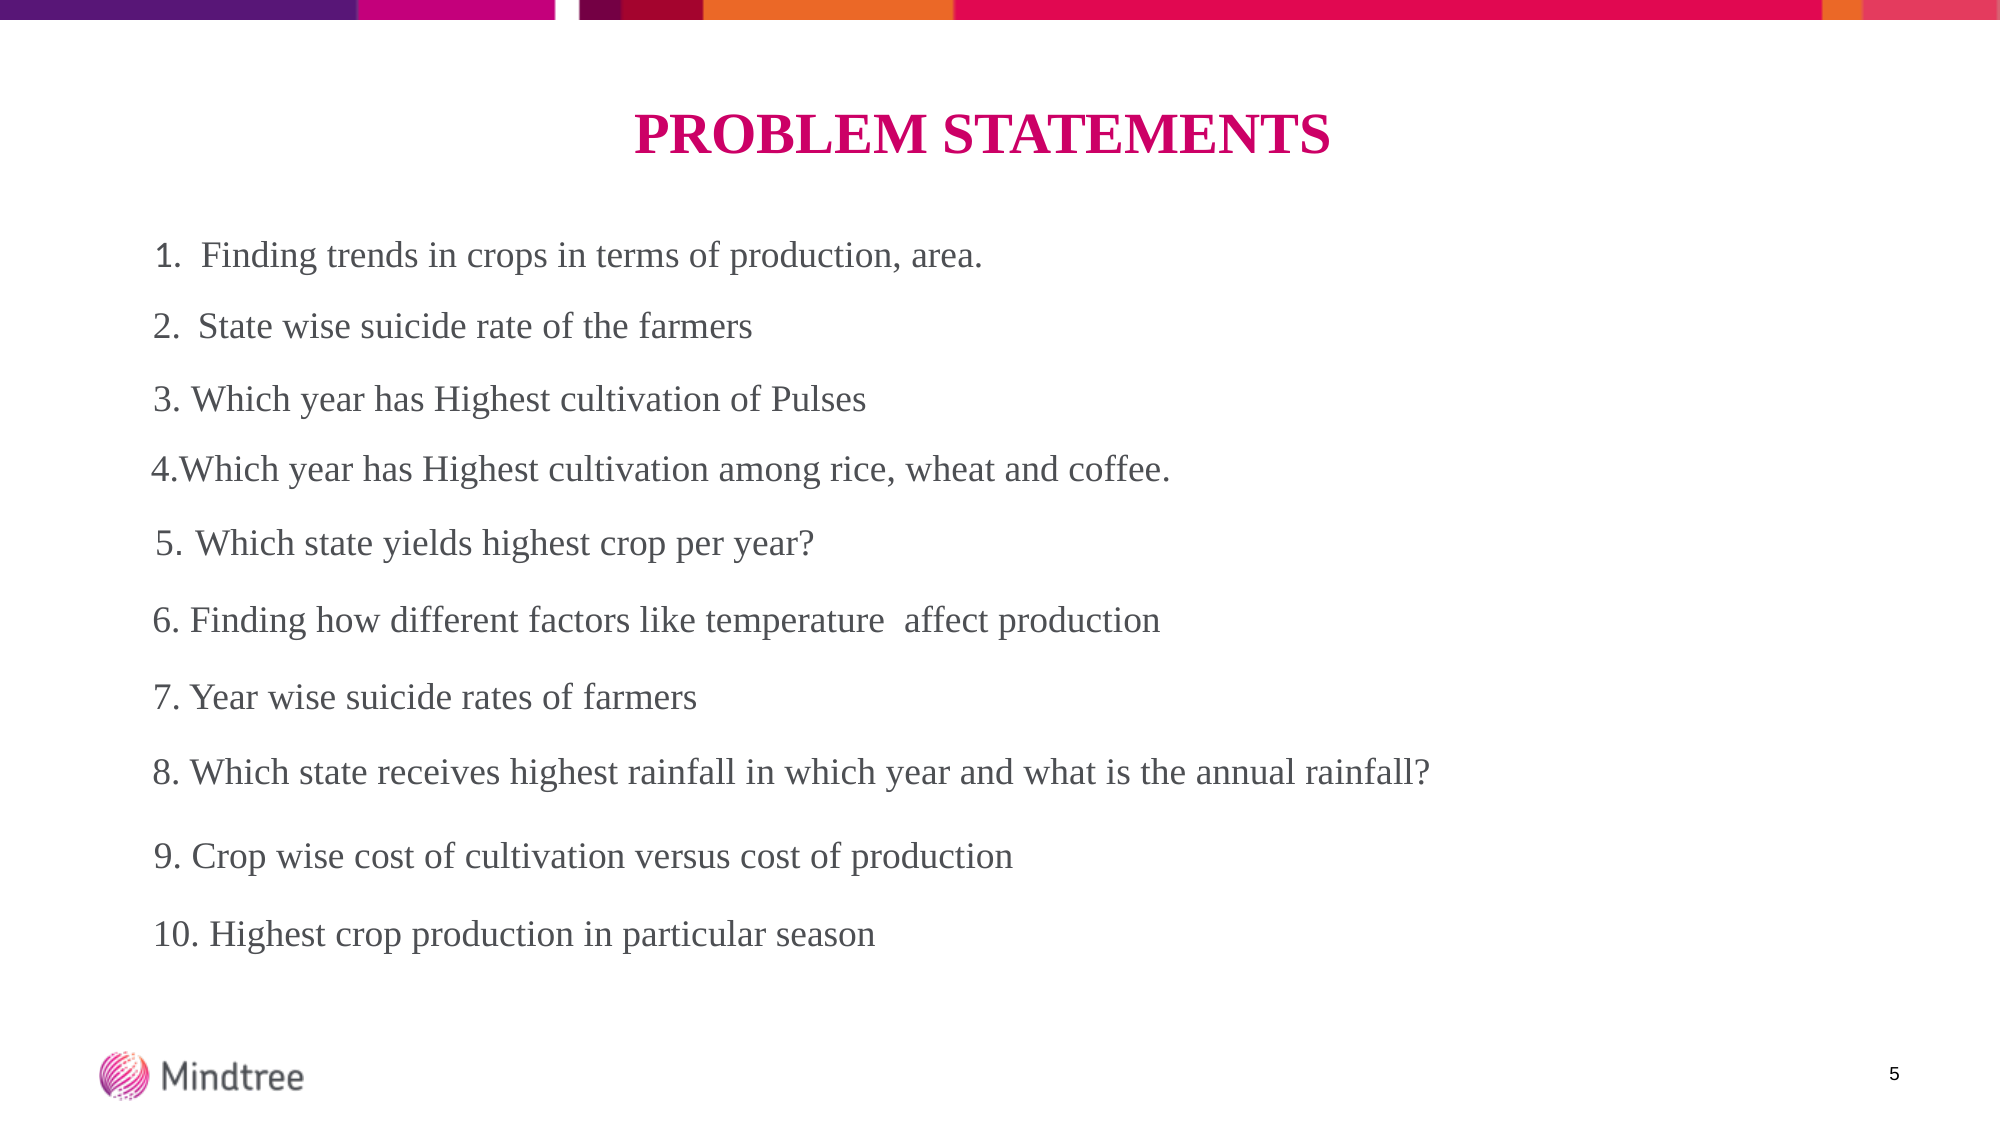

# PROBLEM STATEMENTS
1. Finding trends in crops in terms of production, area.
2. State wise suicide rate of the farmers
3. Which year has Highest cultivation of Pulses

4.Which year has Highest cultivation among rice, wheat and coffee.

5. Which state yields highest crop per year?

  6. Finding how different factors like temperature  affect production

7. Year wise suicide rates of farmers
8. Which state receives highest rainfall in which year and what is the annual rainfall?
9. Crop wise cost of cultivation versus cost of production
10. Highest crop production in particular season
5